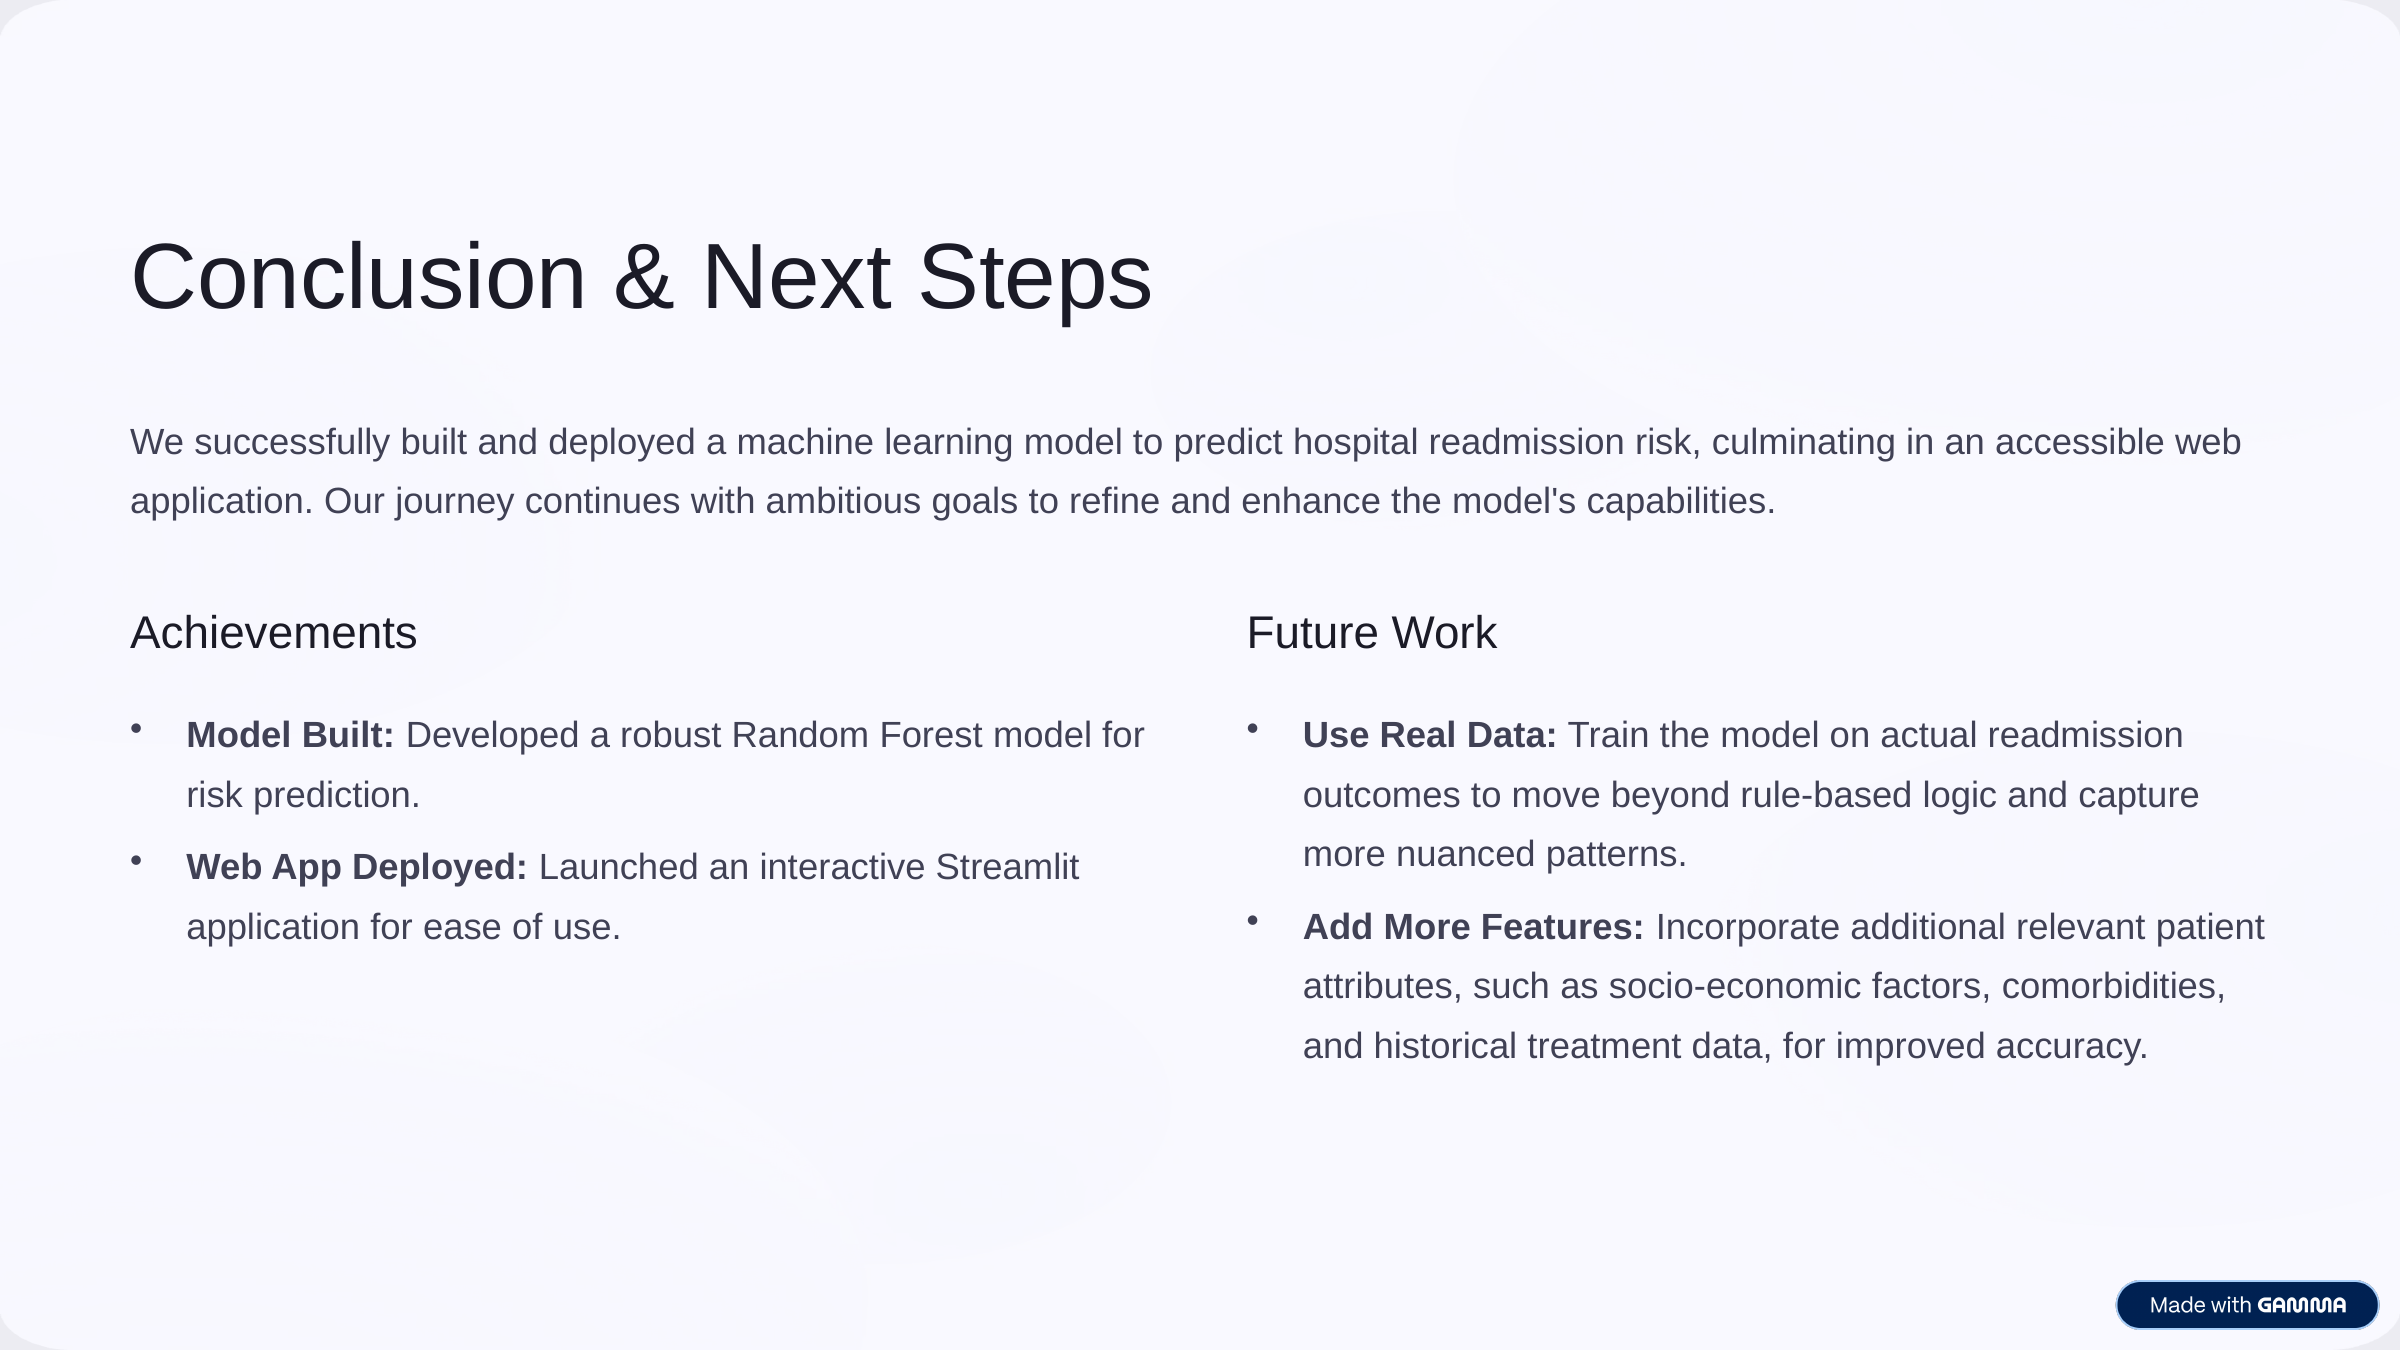

Conclusion & Next Steps
We successfully built and deployed a machine learning model to predict hospital readmission risk, culminating in an accessible web application. Our journey continues with ambitious goals to refine and enhance the model's capabilities.
Achievements
Future Work
Model Built: Developed a robust Random Forest model for risk prediction.
Use Real Data: Train the model on actual readmission outcomes to move beyond rule-based logic and capture more nuanced patterns.
Web App Deployed: Launched an interactive Streamlit application for ease of use.
Add More Features: Incorporate additional relevant patient attributes, such as socio-economic factors, comorbidities, and historical treatment data, for improved accuracy.